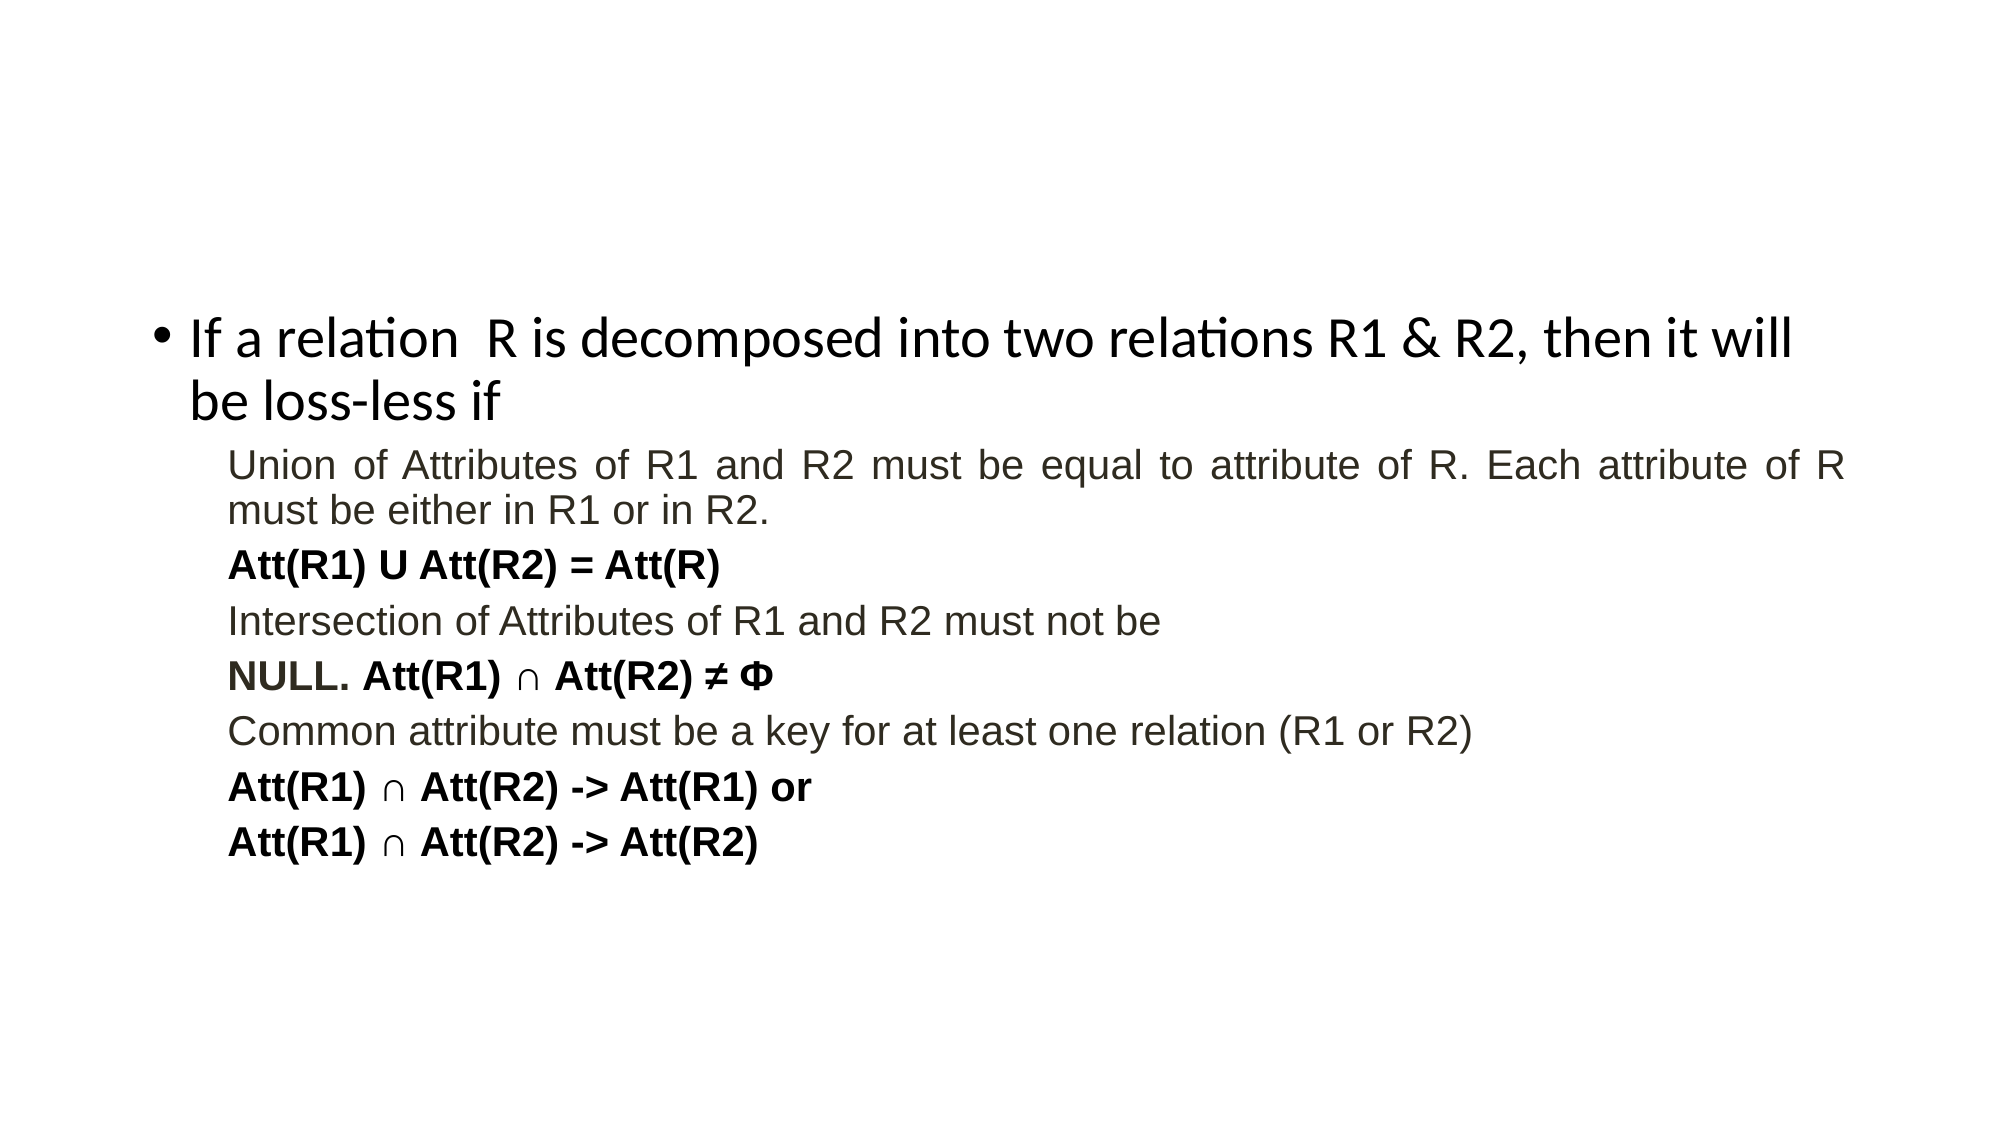

#
If a relation  R is decomposed into two relations R1 & R2, then it will be loss-less if
Union of Attributes of R1 and R2 must be equal to attribute of R. Each attribute of R must be either in R1 or in R2.
Att(R1) U Att(R2) = Att(R)
Intersection of Attributes of R1 and R2 must not be
NULL. Att(R1) ∩ Att(R2) ≠ Φ
Common attribute must be a key for at least one relation (R1 or R2)
Att(R1) ∩ Att(R2) -> Att(R1) or
Att(R1) ∩ Att(R2) -> Att(R2)